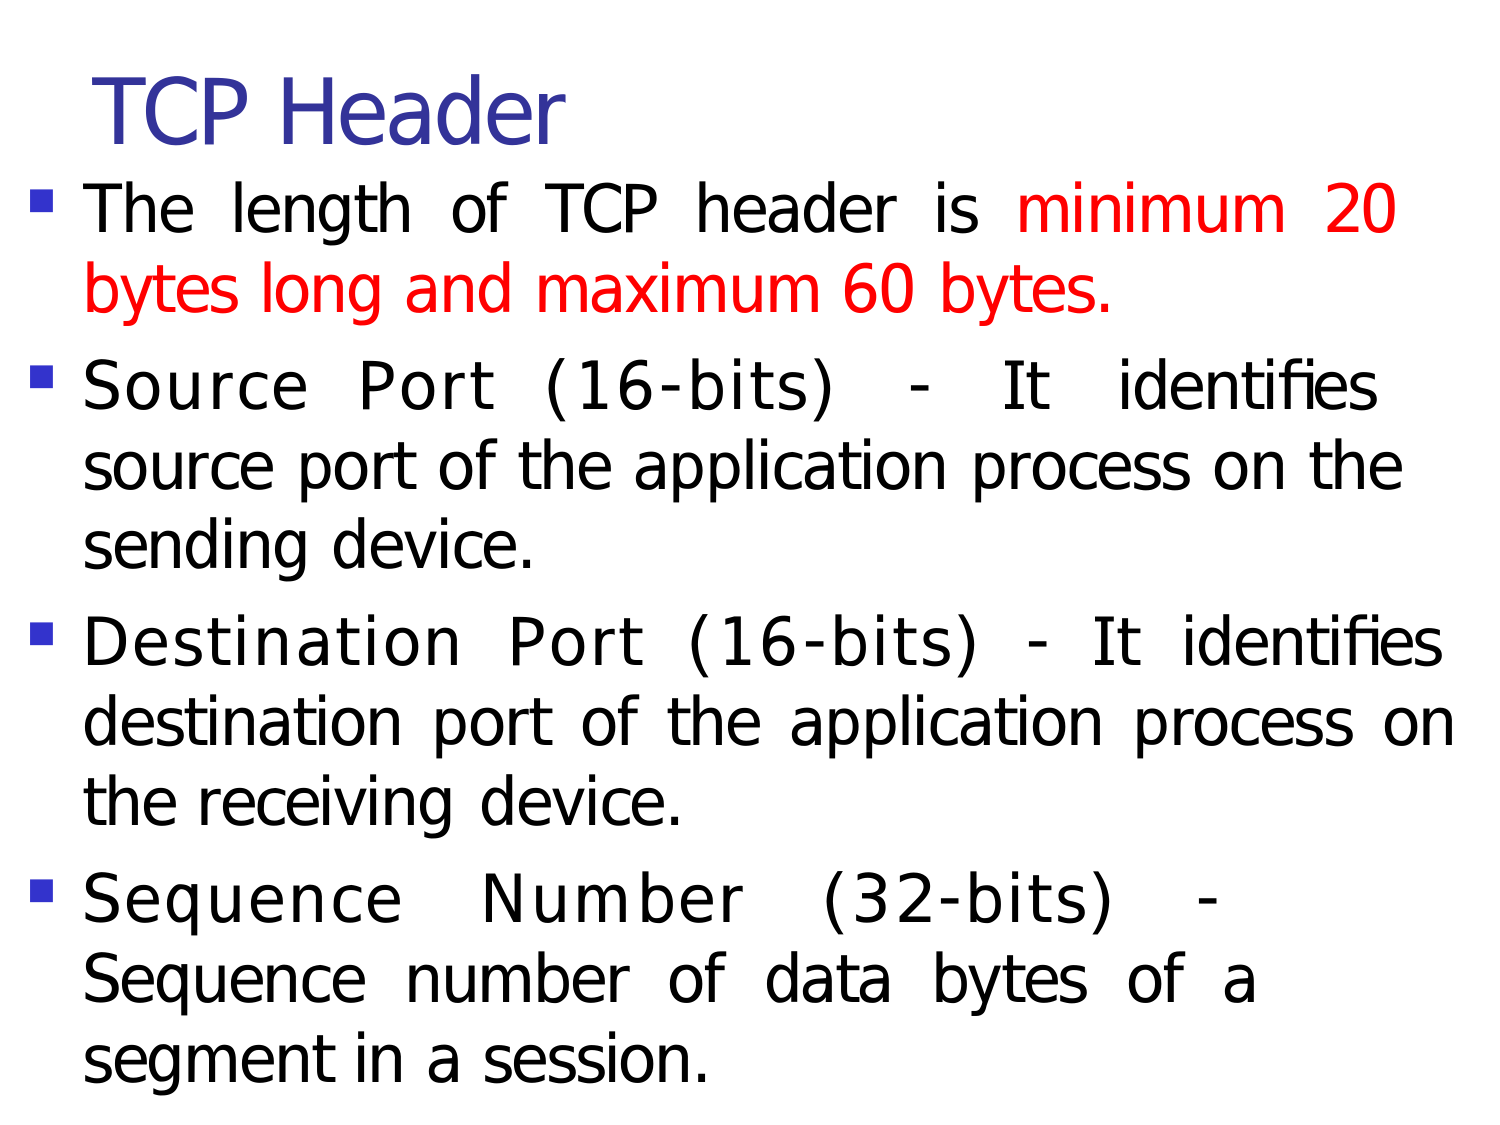

# TCP Header
The length of TCP header is minimum 20  bytes long and maximum 60 bytes.
Source Port (16-bits) - It identifies  source port of the application process on the  sending device.
Destination Port (16-bits) - It identifies  destination port of the application process on  the receiving device.
Sequence Number (32-bits) -  Sequence number of data bytes of a  segment in a session.